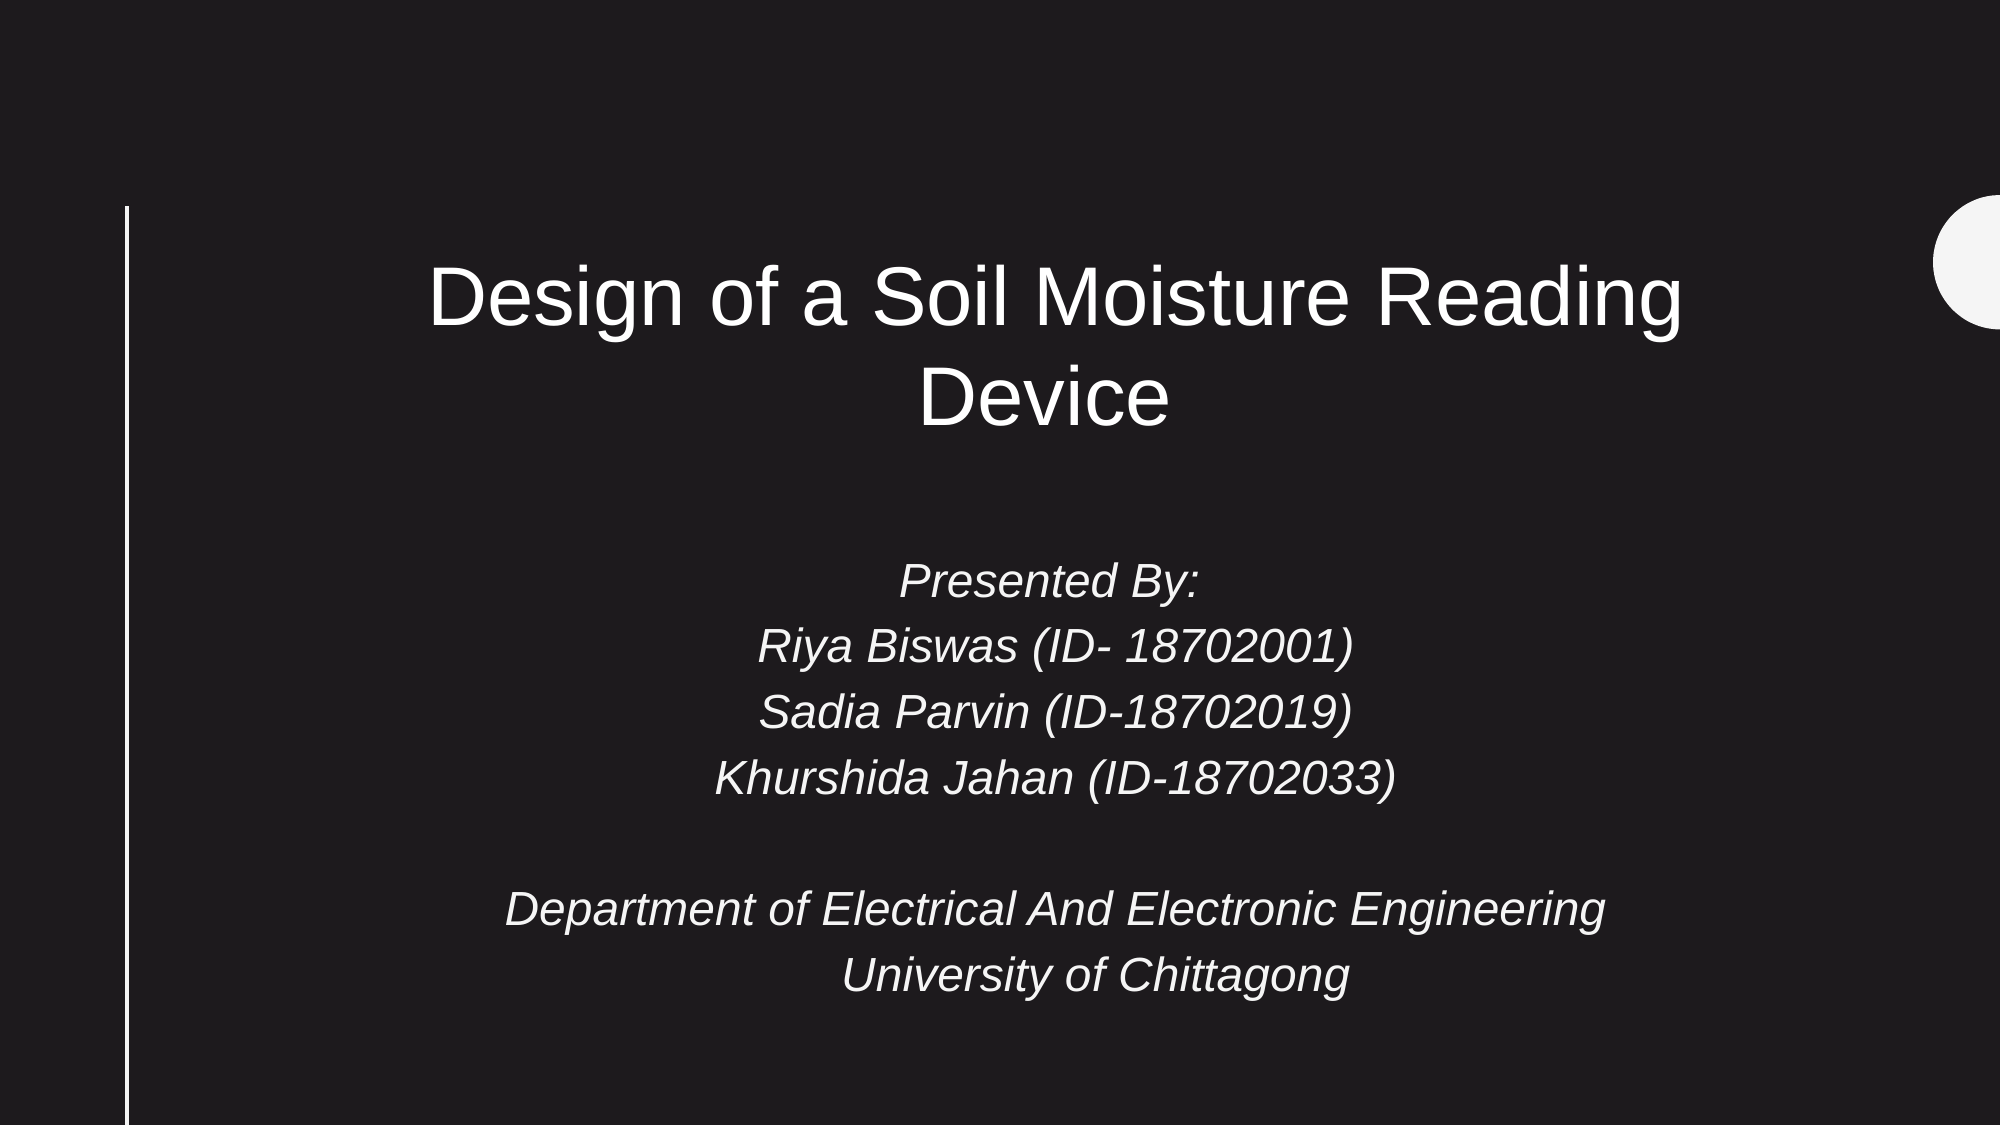

Design of a Soil Moisture Reading Device
Presented By:
Riya Biswas (ID- 18702001)
Sadia Parvin (ID-18702019)
Khurshida Jahan (ID-18702033)

Department of Electrical And Electronic Engineering
      University of Chittagong